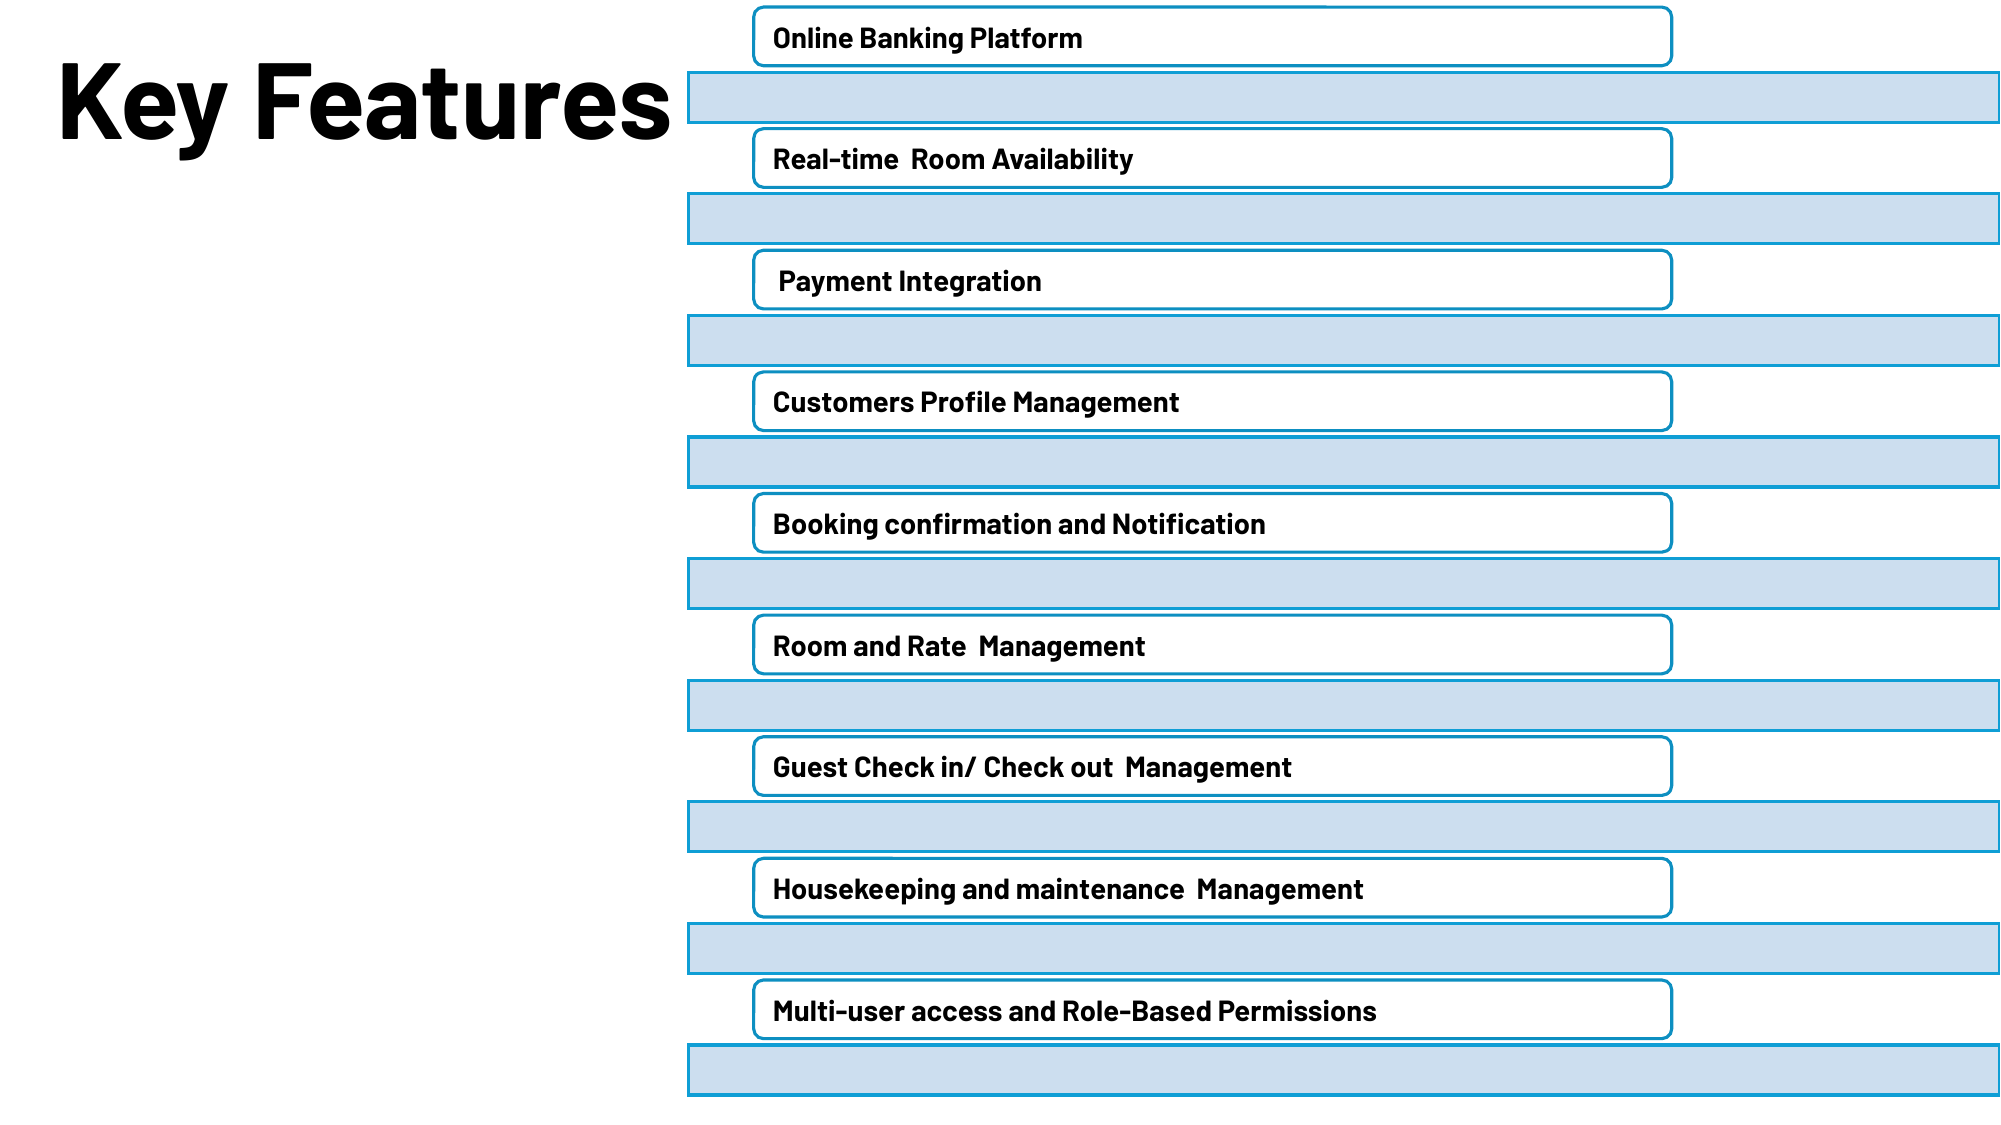

# Key Features
Online Banking Platform
Customers ​Profile Management
Booking confirmation and Notification
 Payment Integration
Real-time  Room Availability
Room and Rate  Management
Guest Check in/ Check out  Management
Housekeeping and maintenance  Management
Multi-user access and Role-Based Permissions